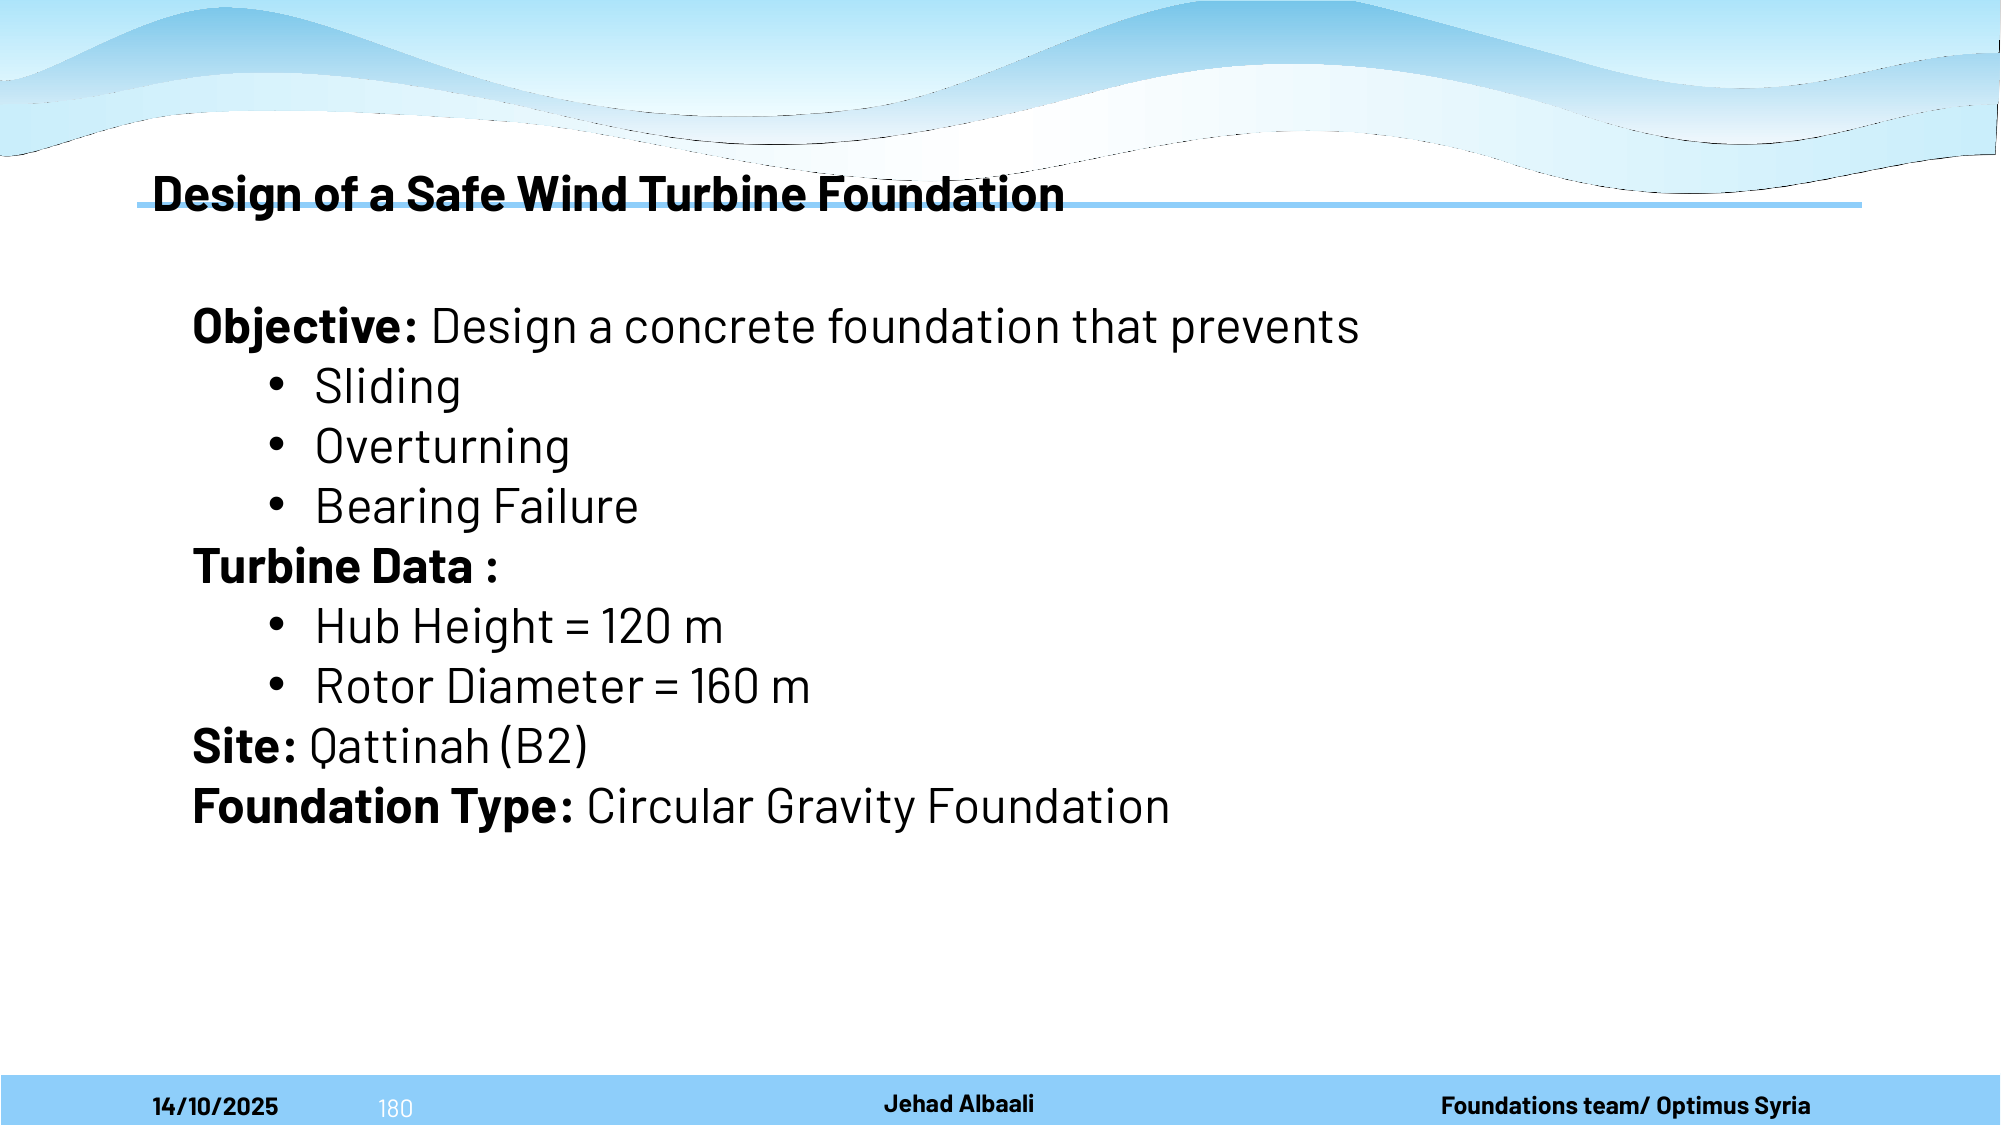

Design of a Safe Wind Turbine Foundation
Objective: Design a concrete foundation that prevents
Sliding
Overturning
Bearing Failure
Turbine Data :
Hub Height = 120 m
Rotor Diameter = 160 m
Site: Qattinah (B2)
Foundation Type: Circular Gravity Foundation
Foundations team/ Optimus Syria
14/10/2025
180
Jehad Albaali